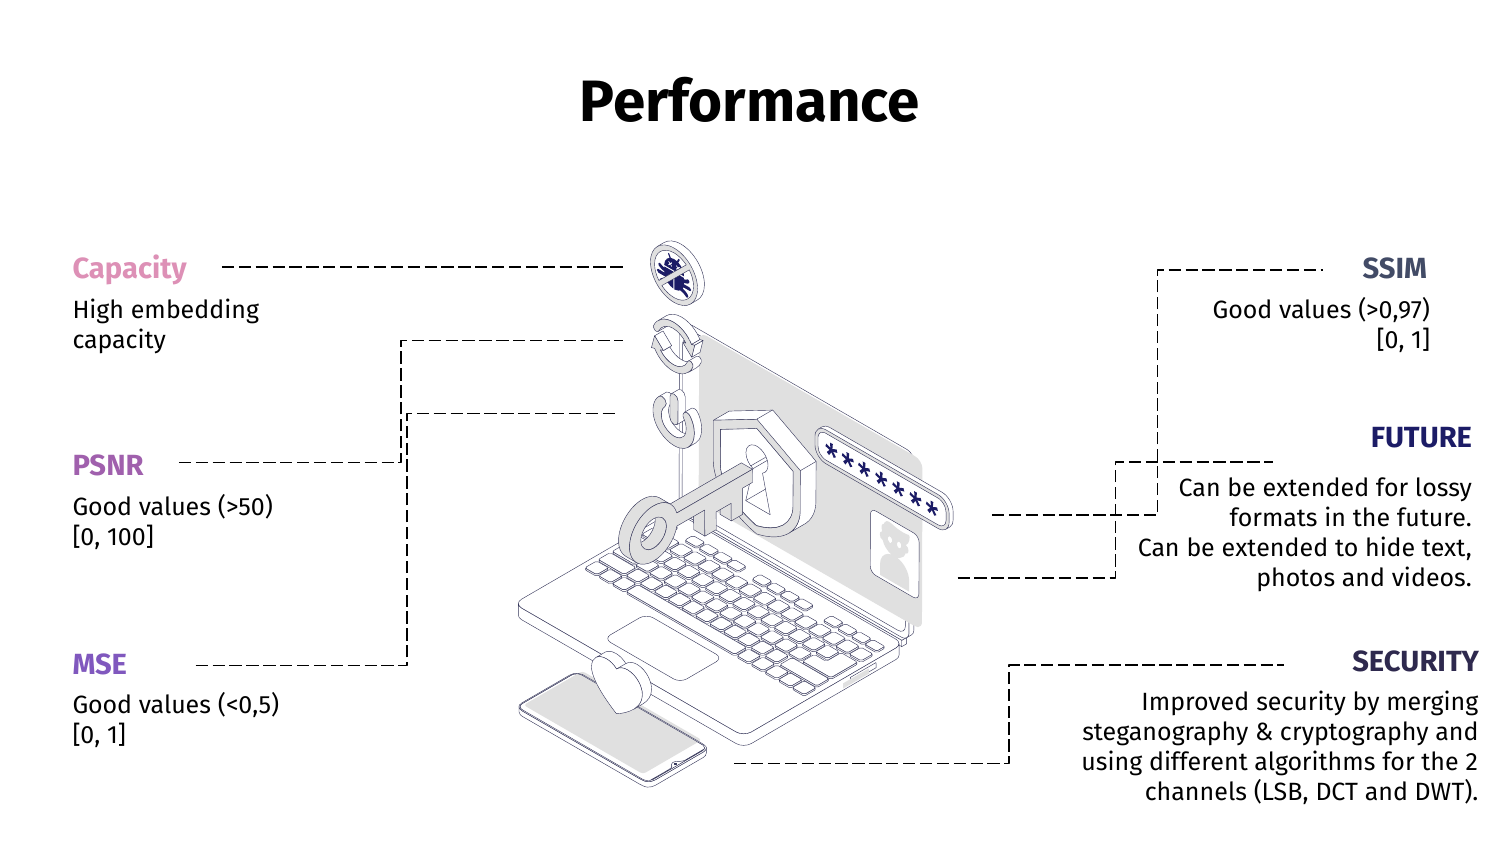

# Performance

Capacity
High embedding capacity
SSIM
Good values (>0,97)
[0, 1]
FUTURE
Can be extended for lossy formats in the future.
Can be extended to hide text, photos and videos.
PSNR
Good values (>50)
[0, 100]
SECURITY
Improved security by merging steganography & cryptography and using different algorithms for the 2 channels (LSB, DCT and DWT).
MSE
Good values (<0,5)
[0, 1]